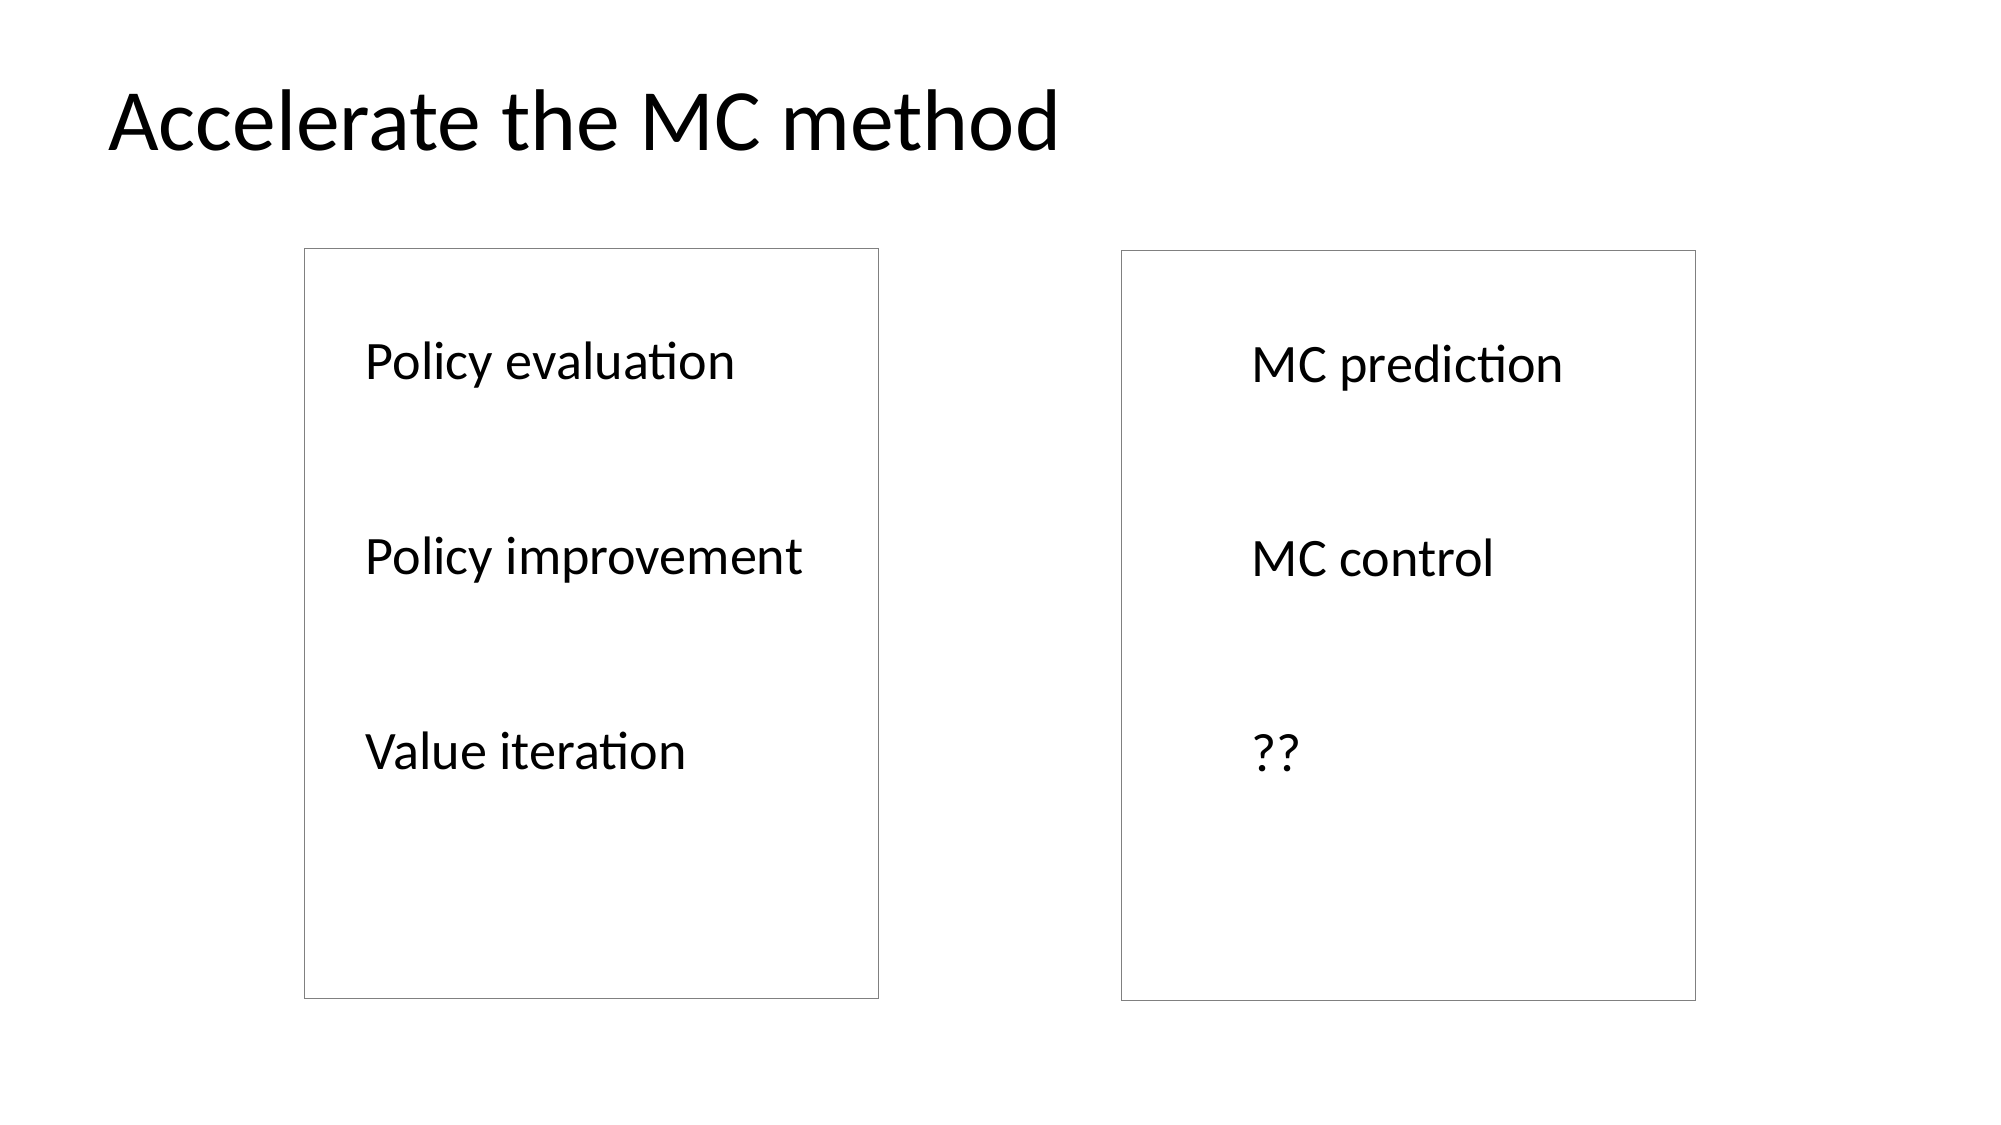

Accelerate the MC method

MC prediction

MC control

??
Policy evaluation

Policy improvement

Value iteration